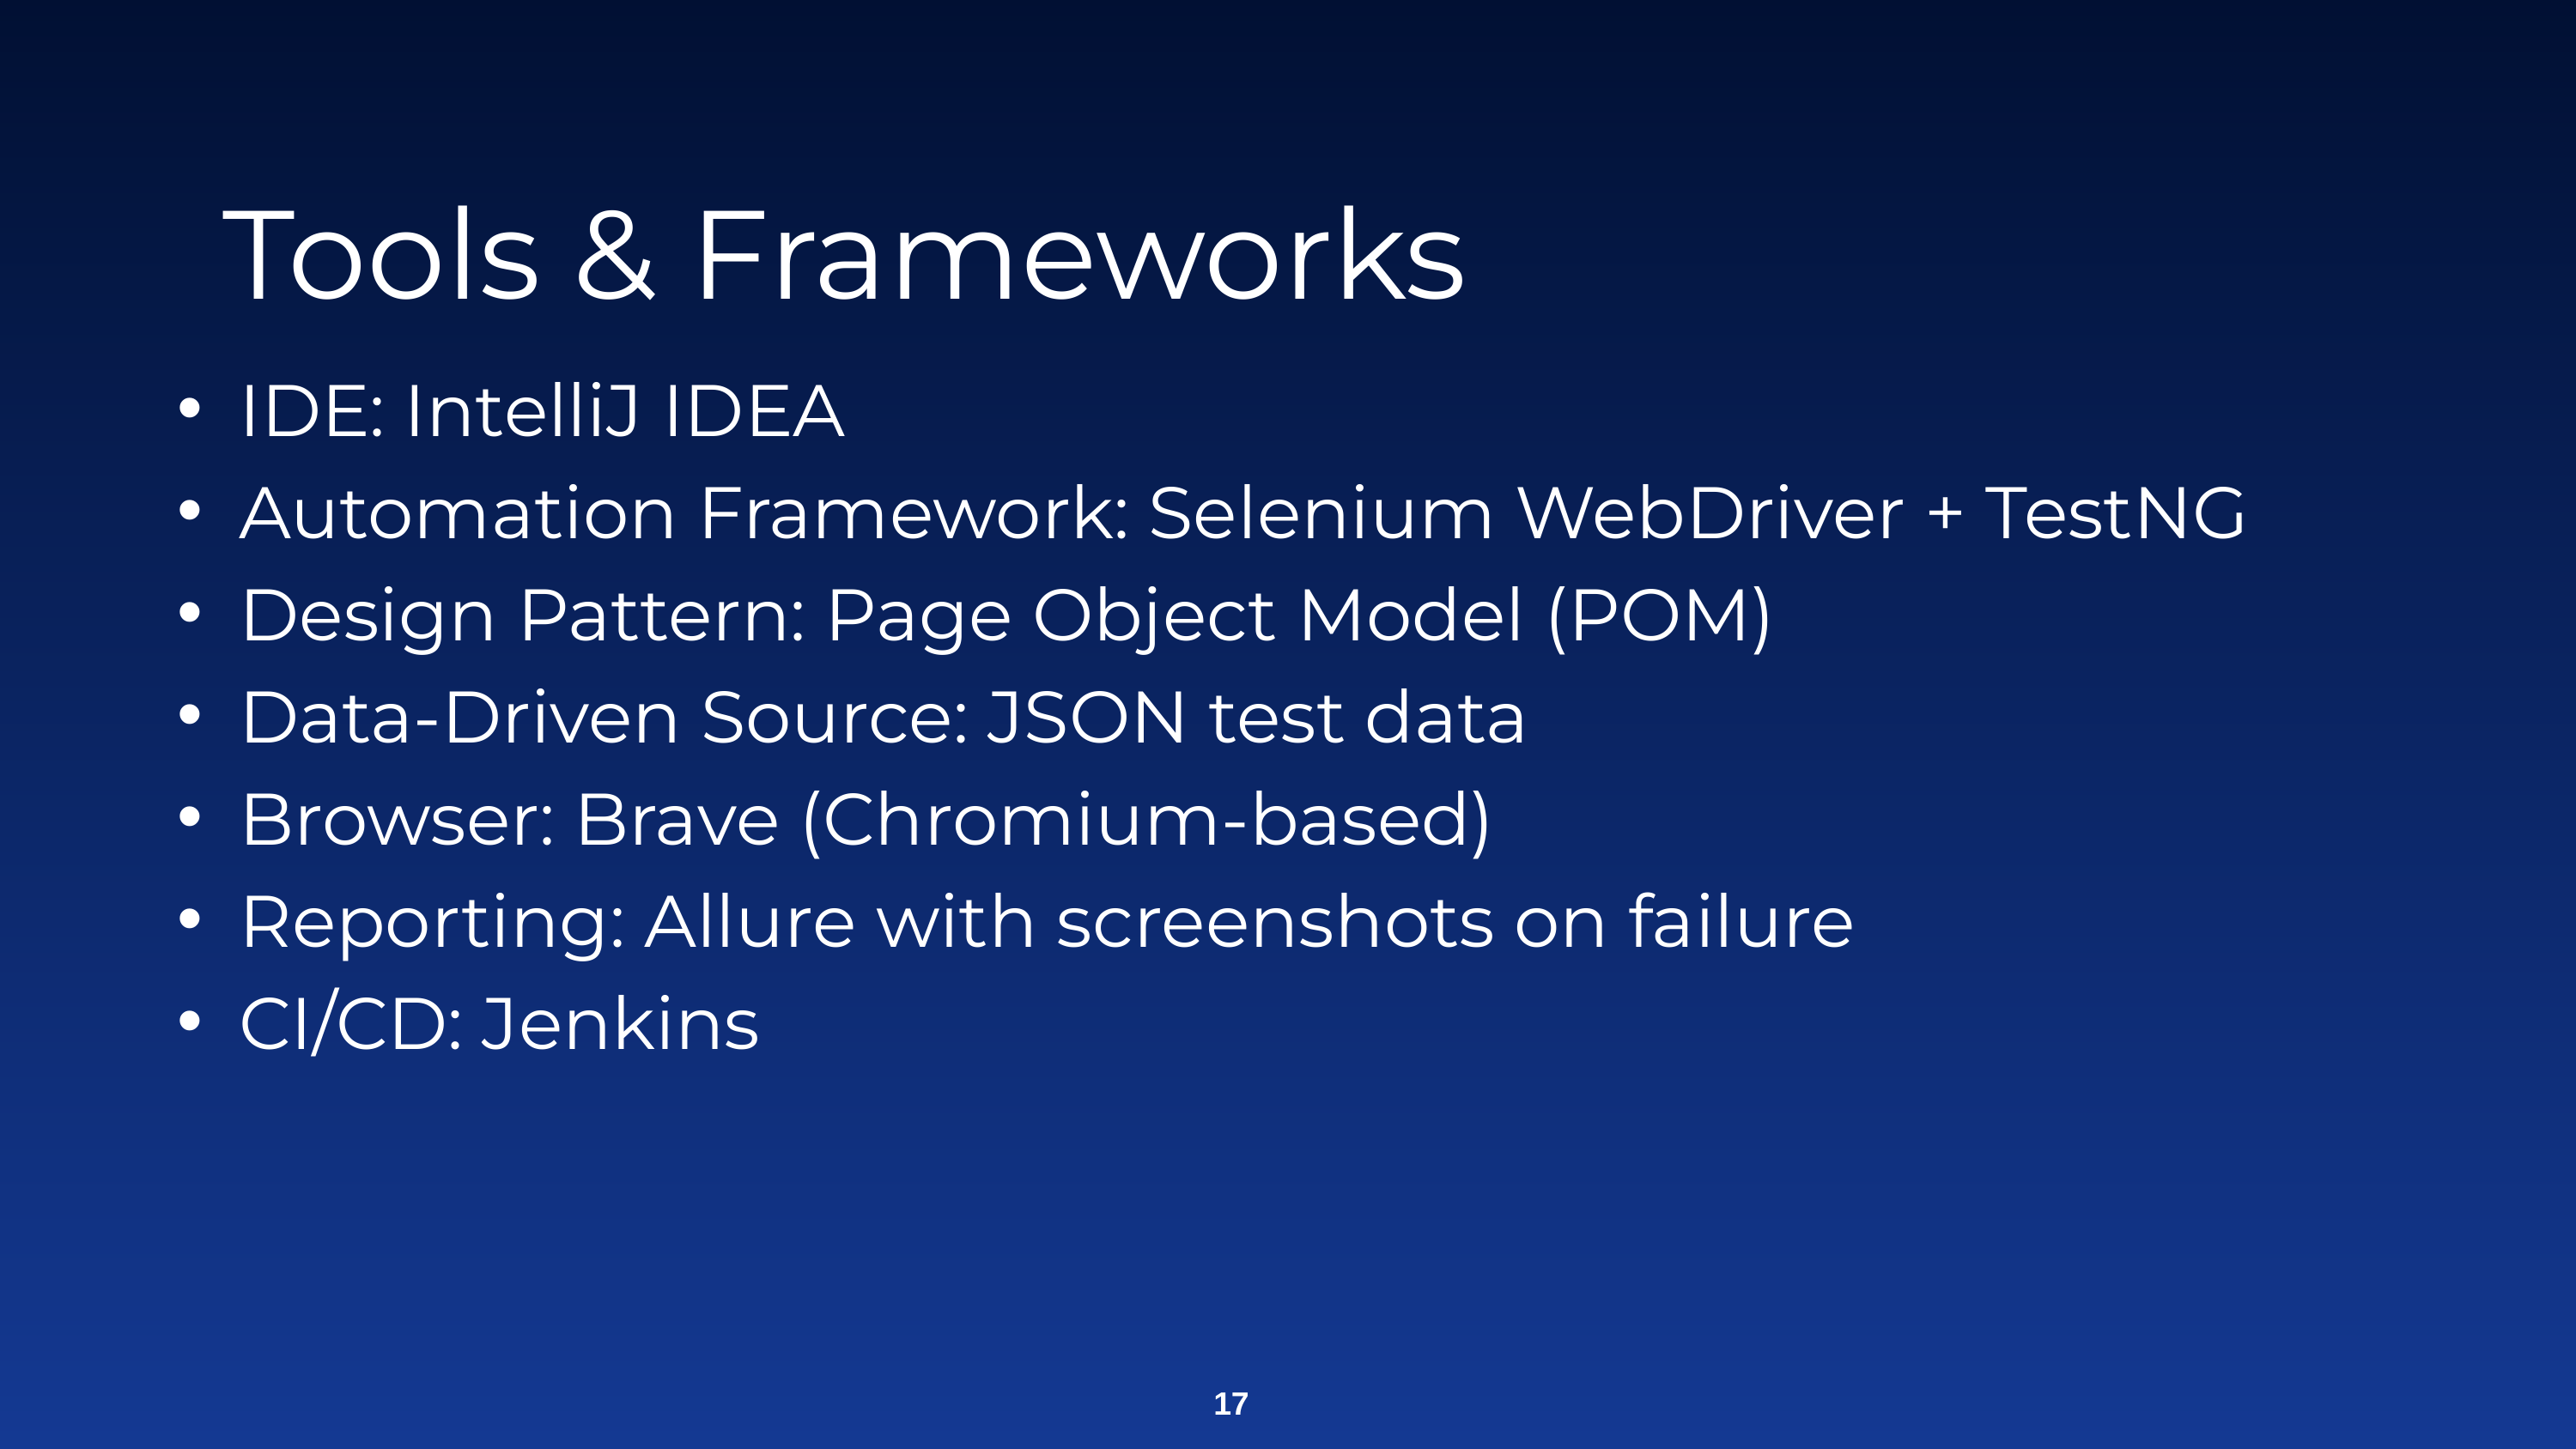

Tools & Frameworks
IDE: IntelliJ IDEA
Automation Framework: Selenium WebDriver + TestNG
Design Pattern: Page Object Model (POM)
Data-Driven Source: JSON test data
Browser: Brave (Chromium-based)
Reporting: Allure with screenshots on failure
CI/CD: Jenkins
17